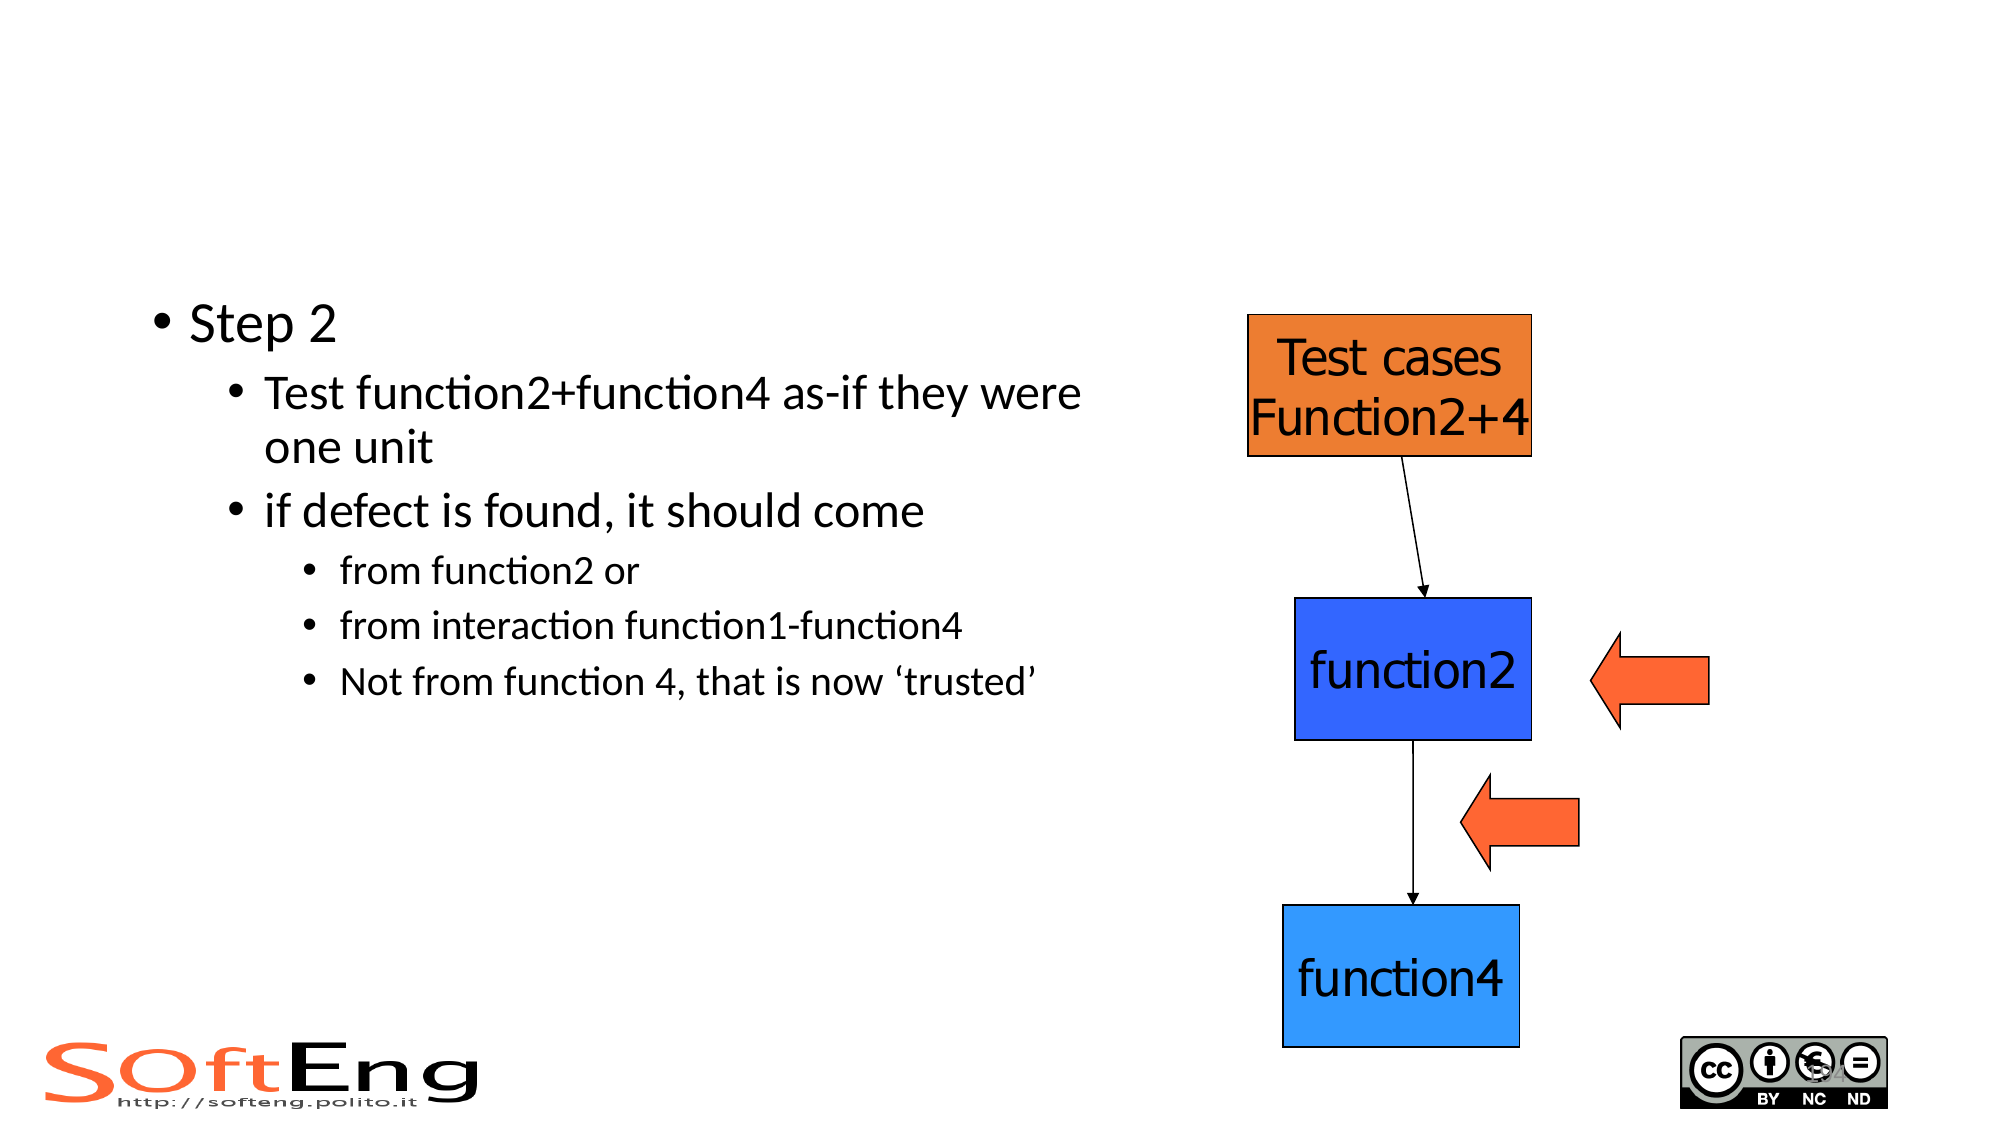

#
Step 2
Test function2+function4 as-if they were one unit
if defect is found, it should come
from function2 or
from interaction function1-function4
Not from function 4, that is now ‘trusted’
Test cases
Function2+4

function2

function4
194